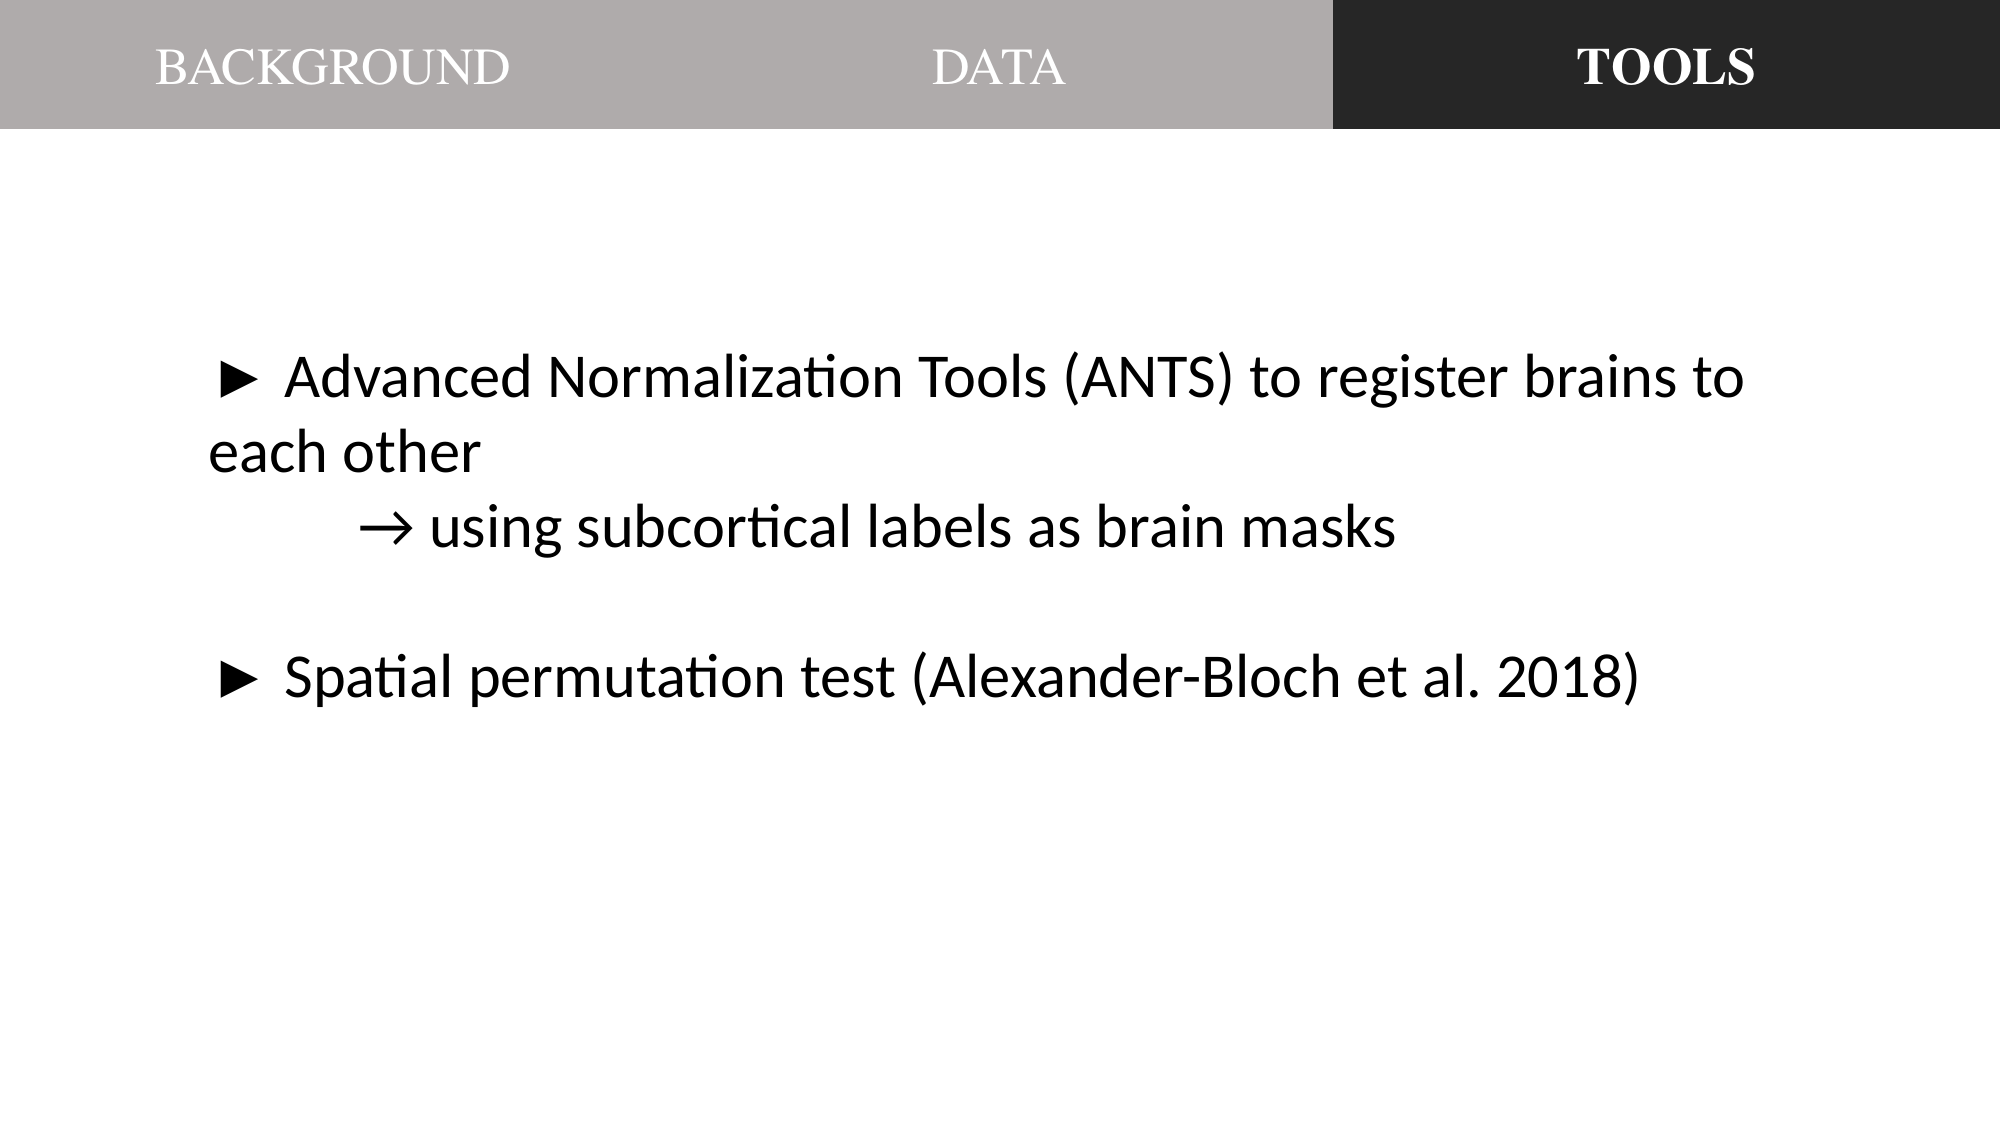

| BACKGROUND | DATA | TOOLS |
| --- | --- | --- |
► Advanced Normalization Tools (ANTS) to register brains to each other
	→ using subcortical labels as brain masks

► Spatial permutation test (Alexander-Bloch et al. 2018)